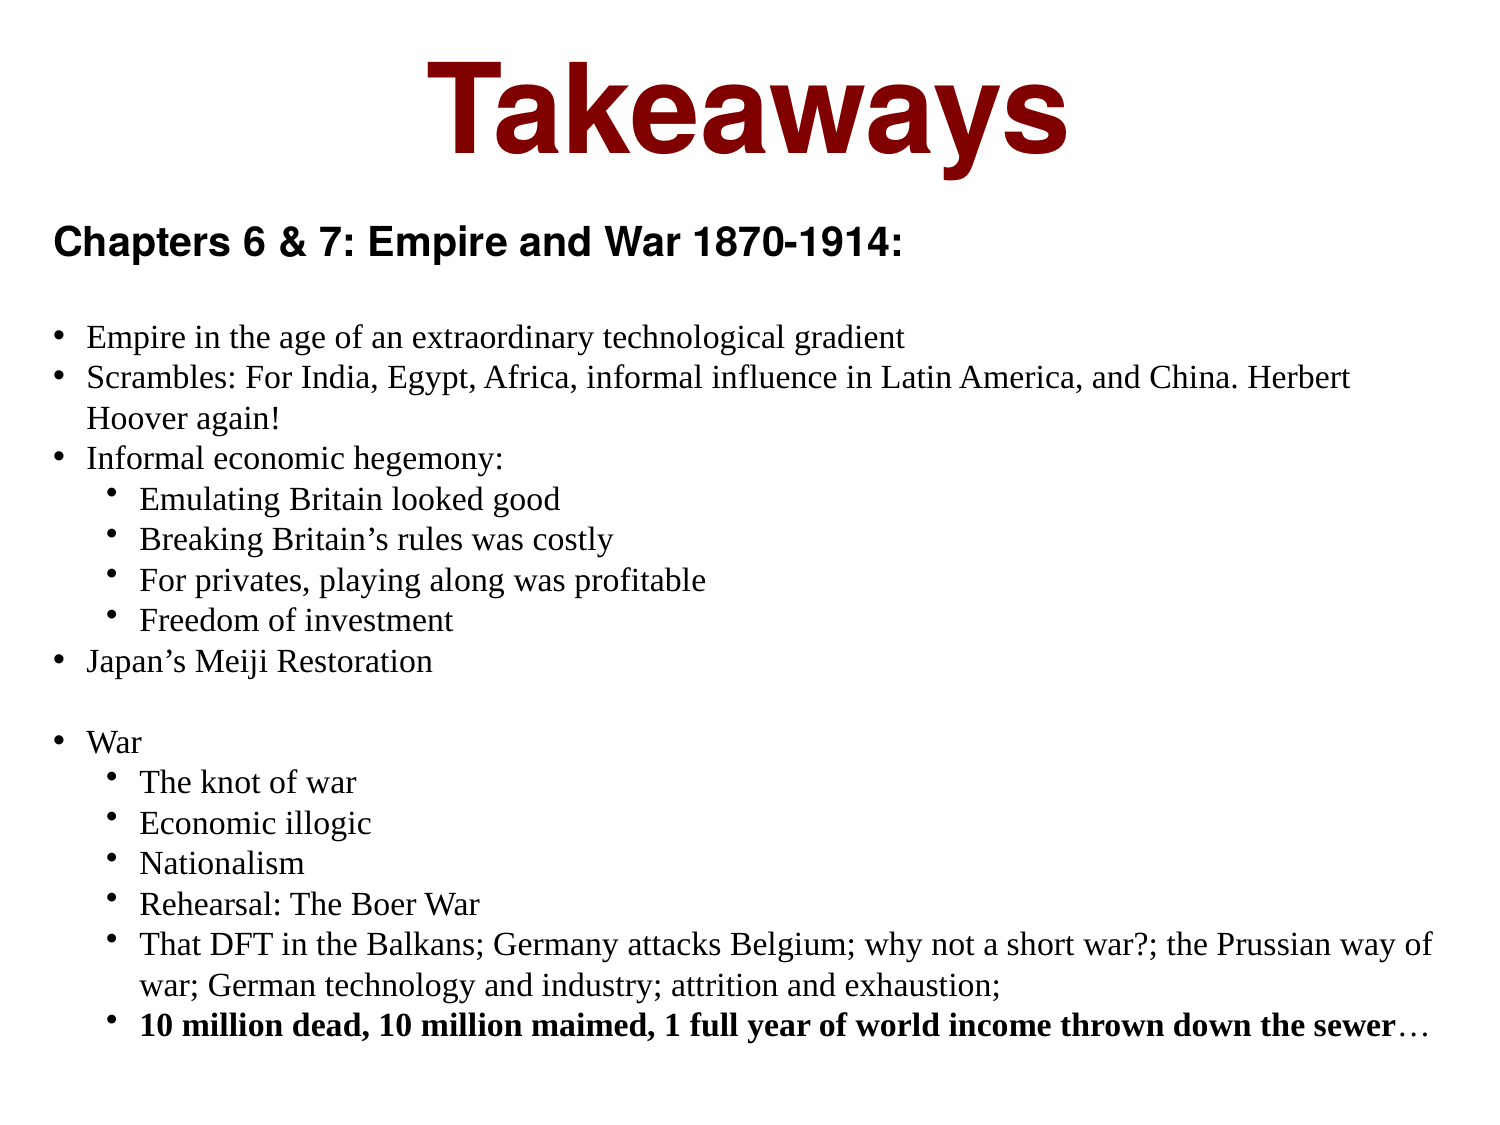

Takeaways
Chapters 6 & 7: Empire and War 1870-1914:

Empire in the age of an extraordinary technological gradient
Scrambles: For India, Egypt, Africa, informal influence in Latin America, and China. Herbert Hoover again!
Informal economic hegemony:
Emulating Britain looked good
Breaking Britain’s rules was costly
For privates, playing along was profitable
Freedom of investment
Japan’s Meiji Restoration

War
The knot of war
Economic illogic
Nationalism
Rehearsal: The Boer War
That DFT in the Balkans; Germany attacks Belgium; why not a short war?; the Prussian way of war; German technology and industry; attrition and exhaustion;
10 million dead, 10 million maimed, 1 full year of world income thrown down the sewer…